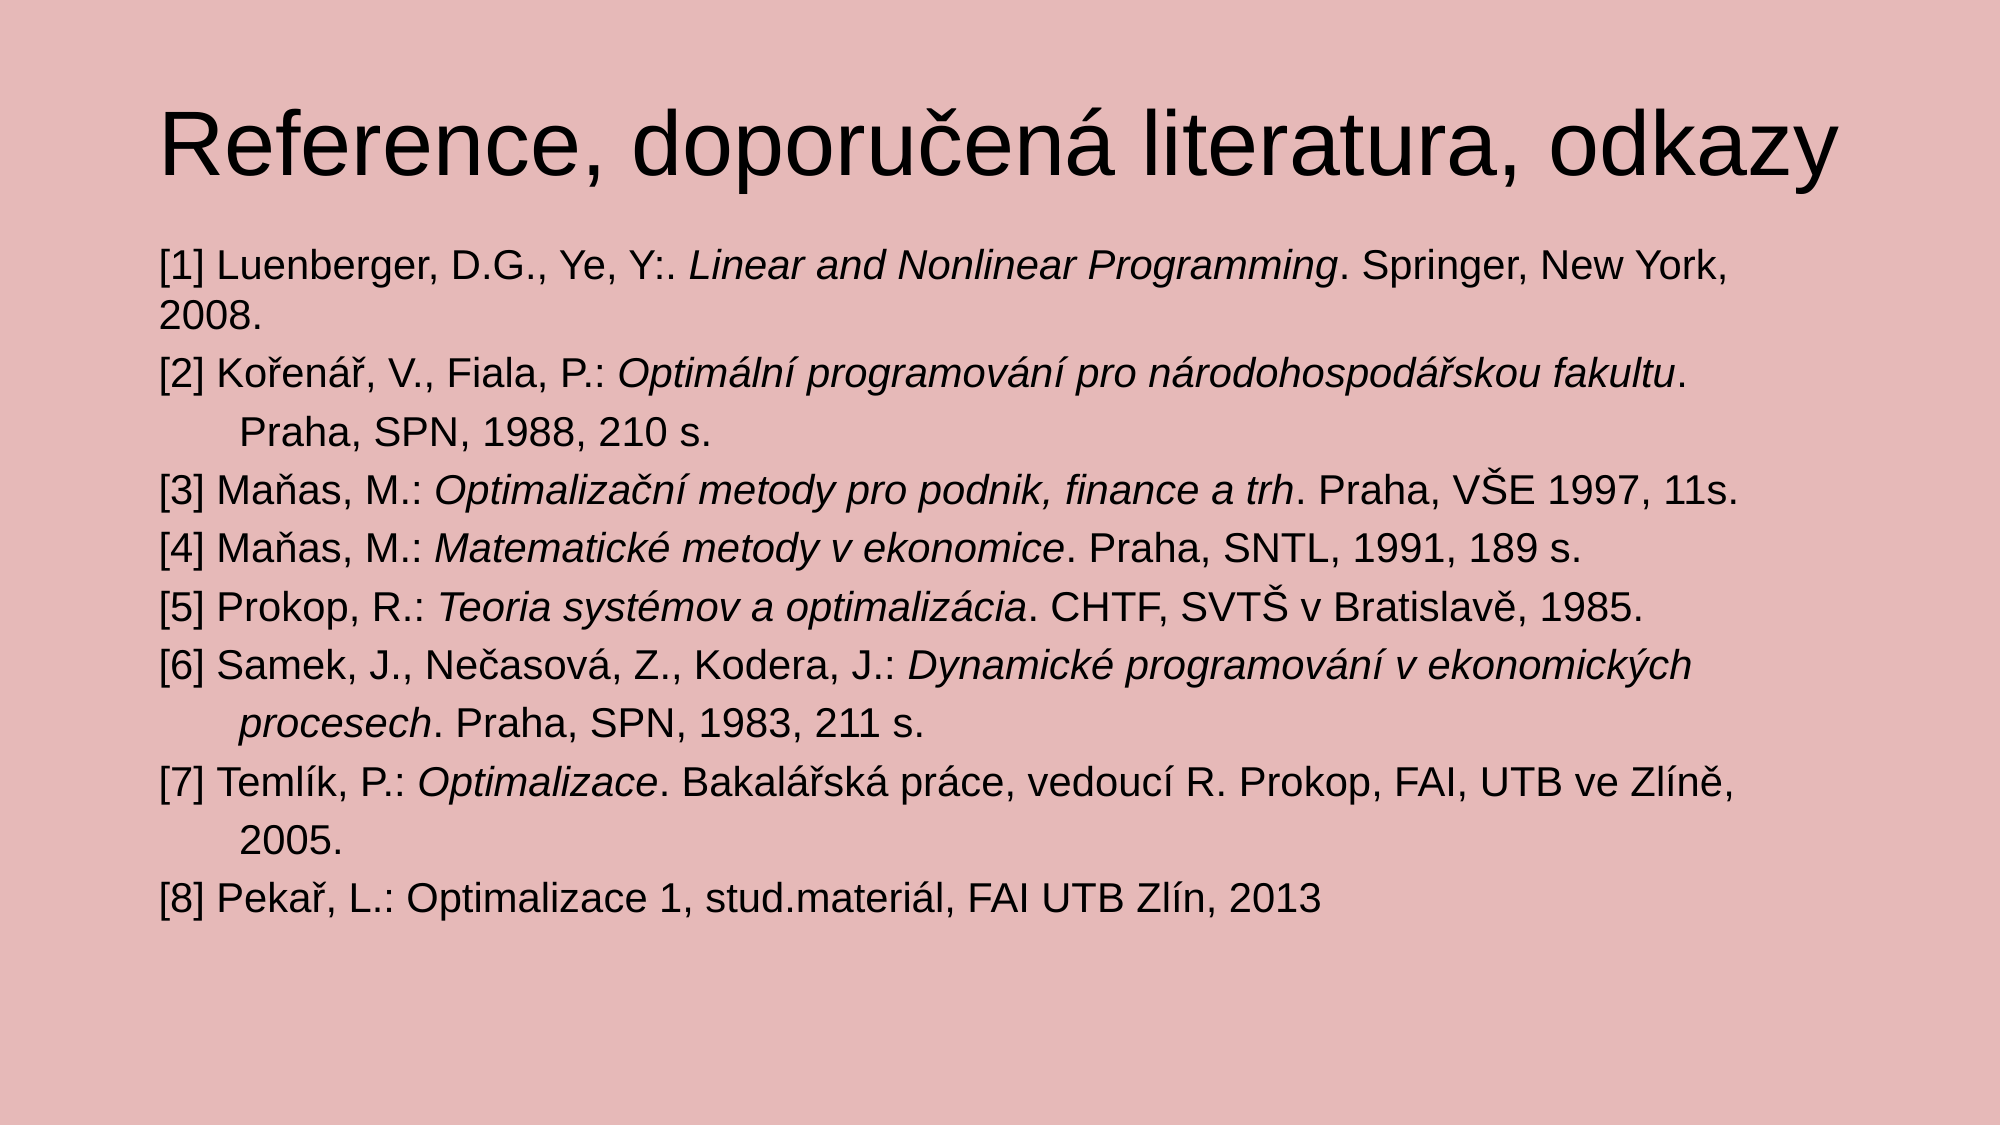

# Reference, doporučená literatura, odkazy
[1] Luenberger, D.G., Ye, Y:. Linear and Nonlinear Programming. Springer, New York, 2008.
[2] Kořenář, V., Fiala, P.: Optimální programování pro národohospodářskou fakultu.
       Praha, SPN, 1988, 210 s.
[3] Maňas, M.: Optimalizační metody pro podnik, finance a trh. Praha, VŠE 1997, 11s.
[4] Maňas, M.: Matematické metody v ekonomice. Praha, SNTL, 1991, 189 s.
[5] Prokop, R.: Teoria systémov a optimalizácia. CHTF, SVTŠ v Bratislavě, 1985.
[6] Samek, J., Nečasová, Z., Kodera, J.: Dynamické programování v ekonomických
       procesech. Praha, SPN, 1983, 211 s.
[7] Temlík, P.: Optimalizace. Bakalářská práce, vedoucí R. Prokop, FAI, UTB ve Zlíně,
       2005.
[8] Pekař, L.: Optimalizace 1, stud.materiál, FAI UTB Zlín, 2013